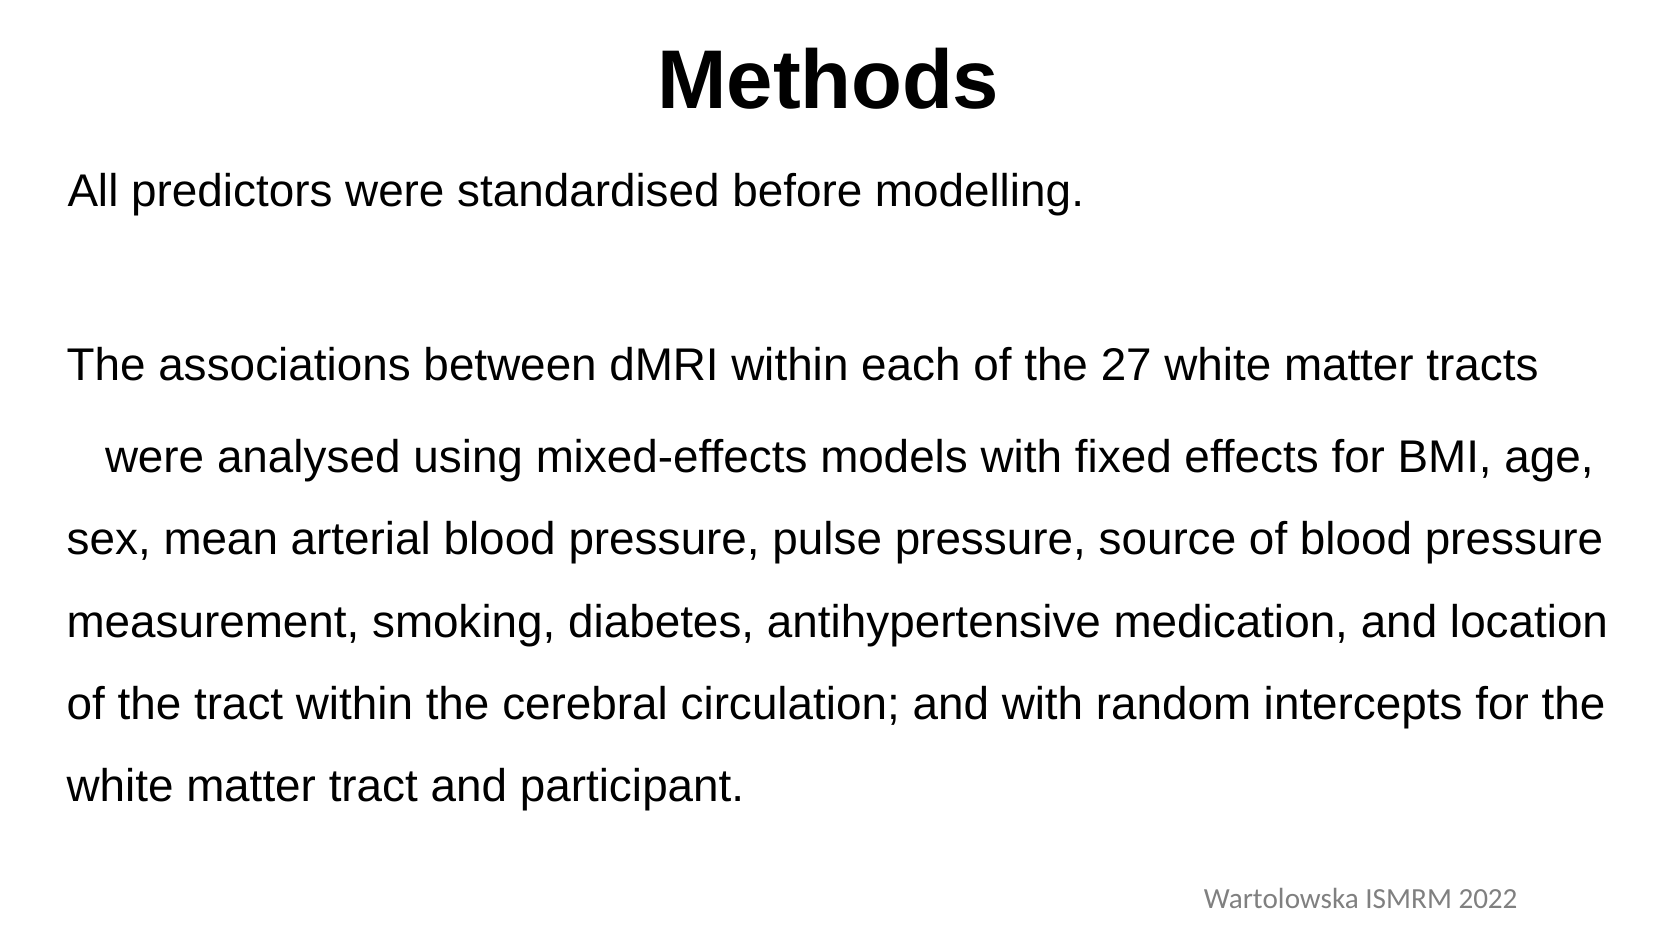

Methods

# All predictors were standardised before modelling.
The associations between dMRI within each of the 27 white matter tracts
	   were analysed using mixed-effects models with fixed effects for BMI, age, sex, mean arterial blood pressure, pulse pressure, source of blood pressure measurement, smoking, diabetes, antihypertensive medication, and location of the tract within the cerebral circulation; and with random intercepts for the white matter tract and participant.

Wartolowska ISMRM 2022